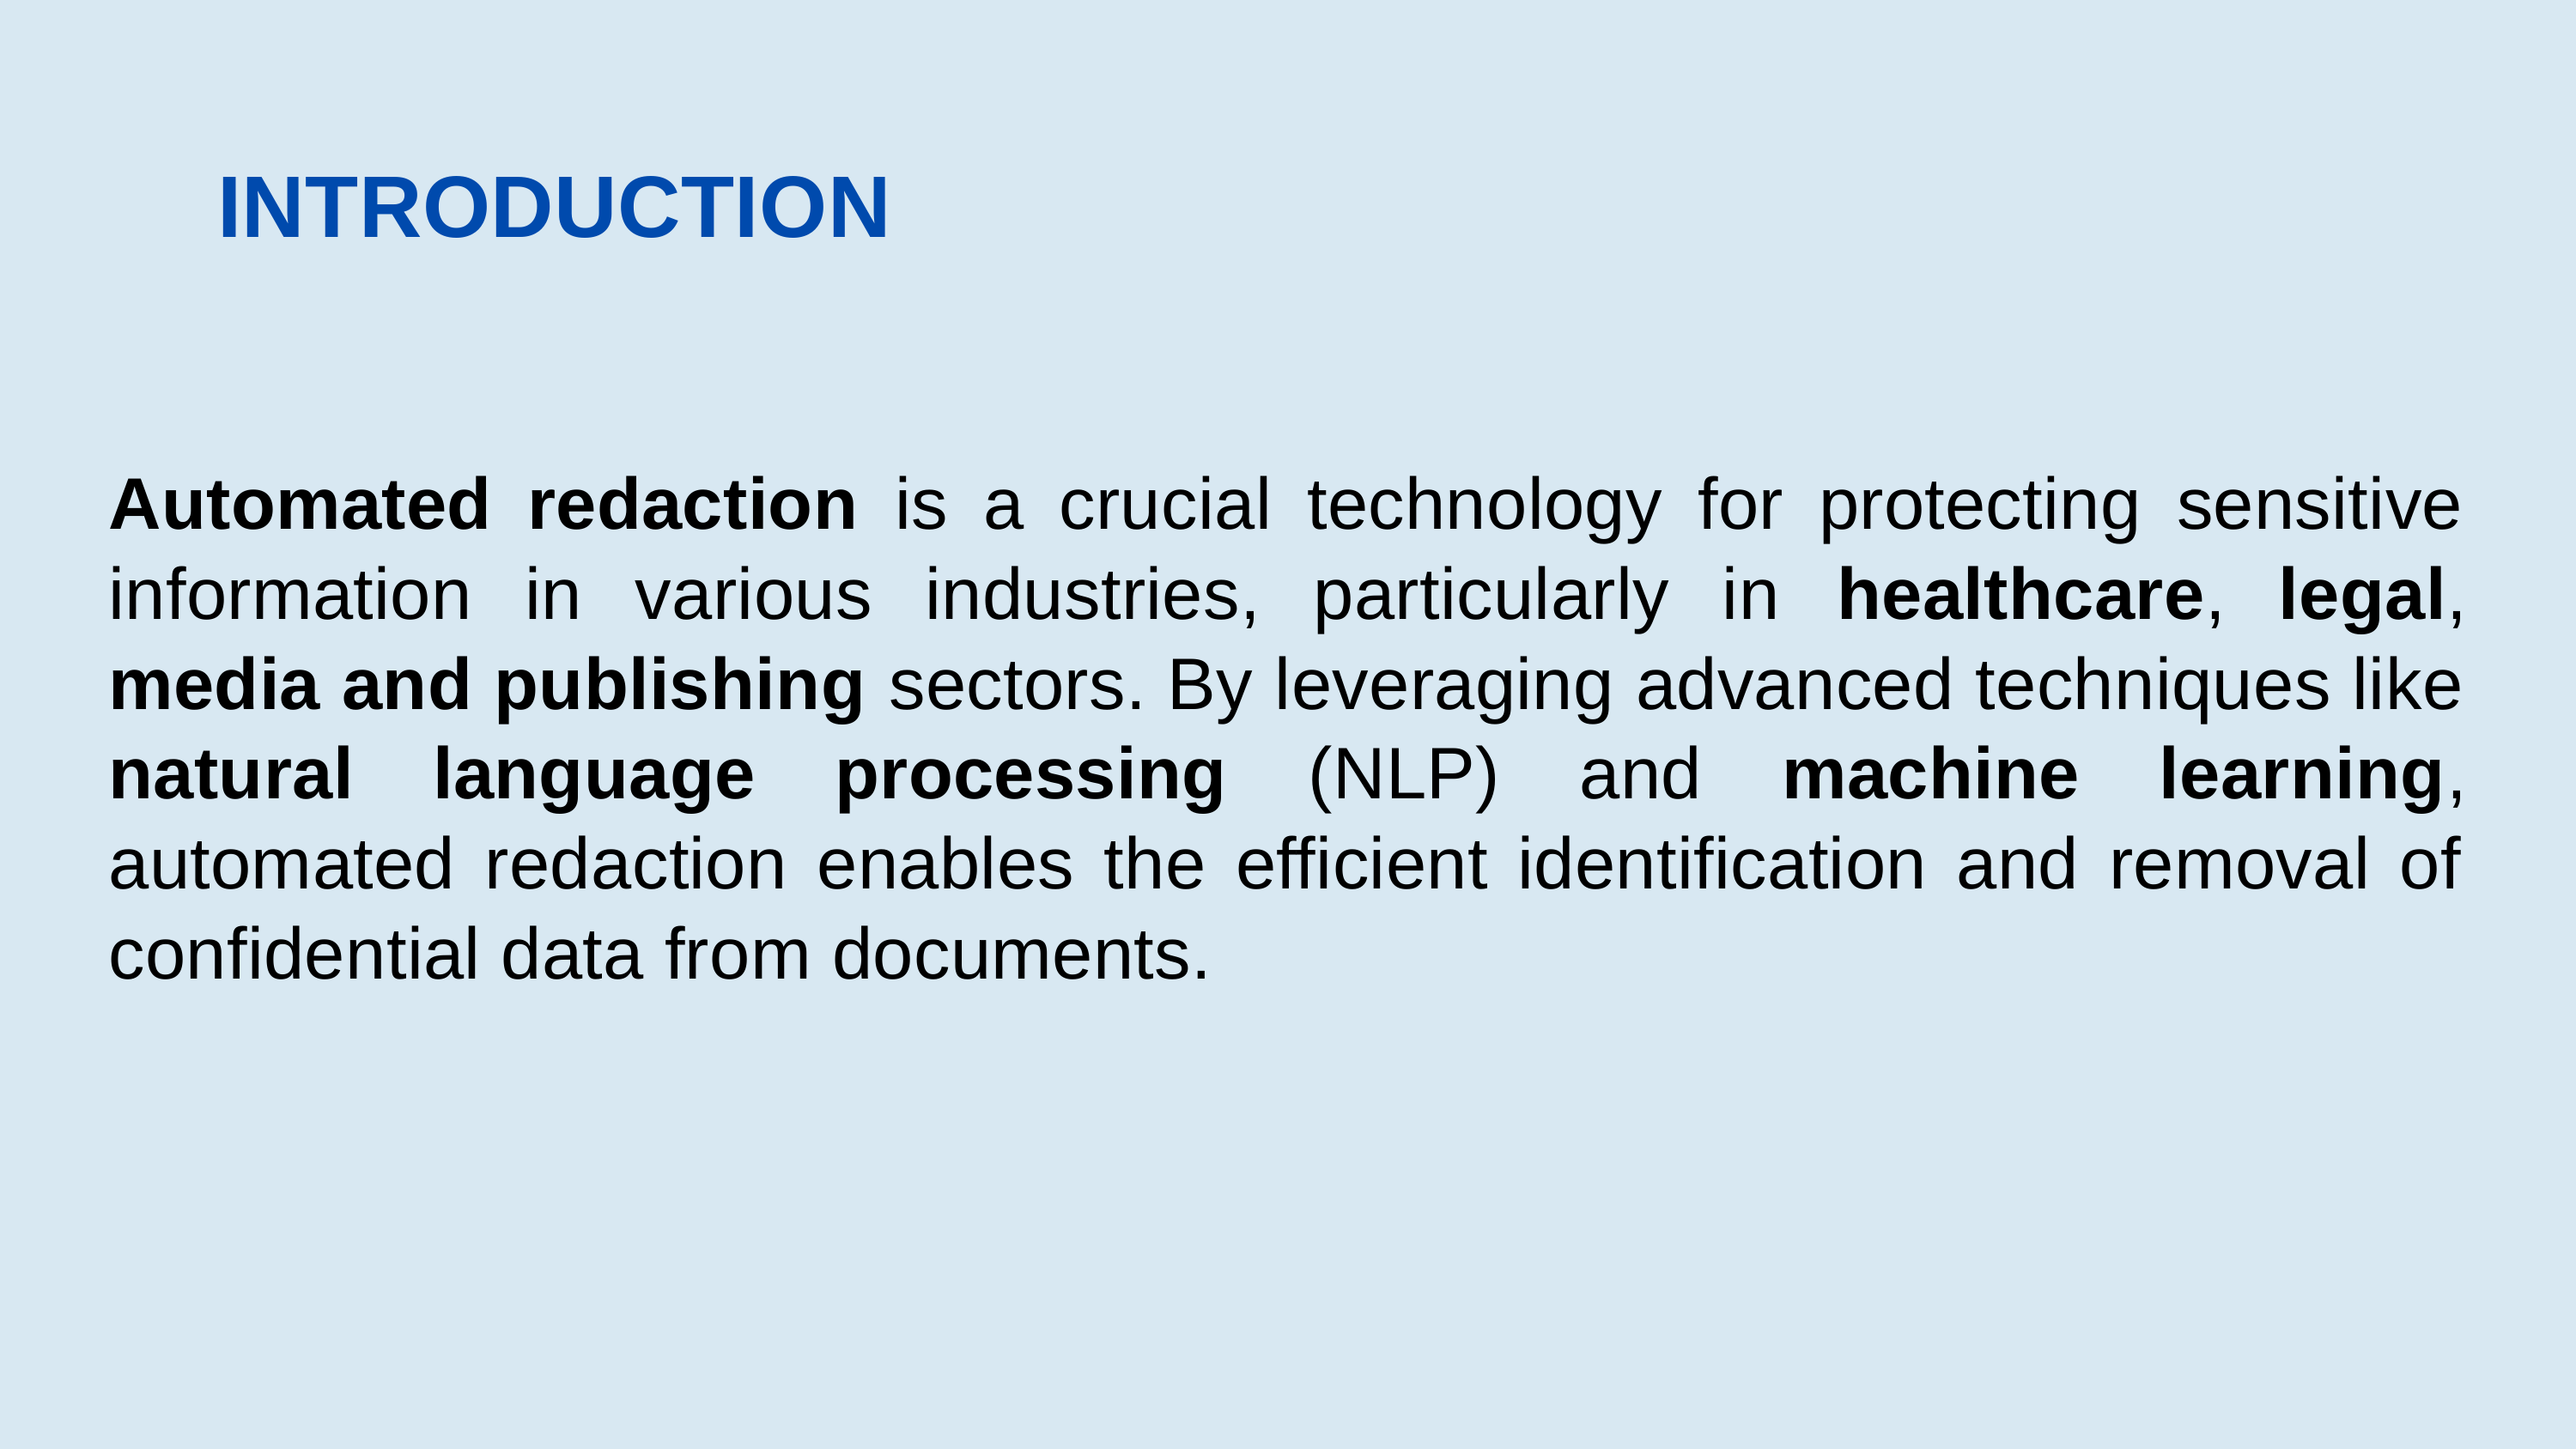

INTRODUCTION
Automated redaction is a crucial technology for protecting sensitive information in various industries, particularly in healthcare, legal, media and publishing sectors. By leveraging advanced techniques like natural language processing (NLP) and machine learning, automated redaction enables the efficient identification and removal of confidential data from documents.